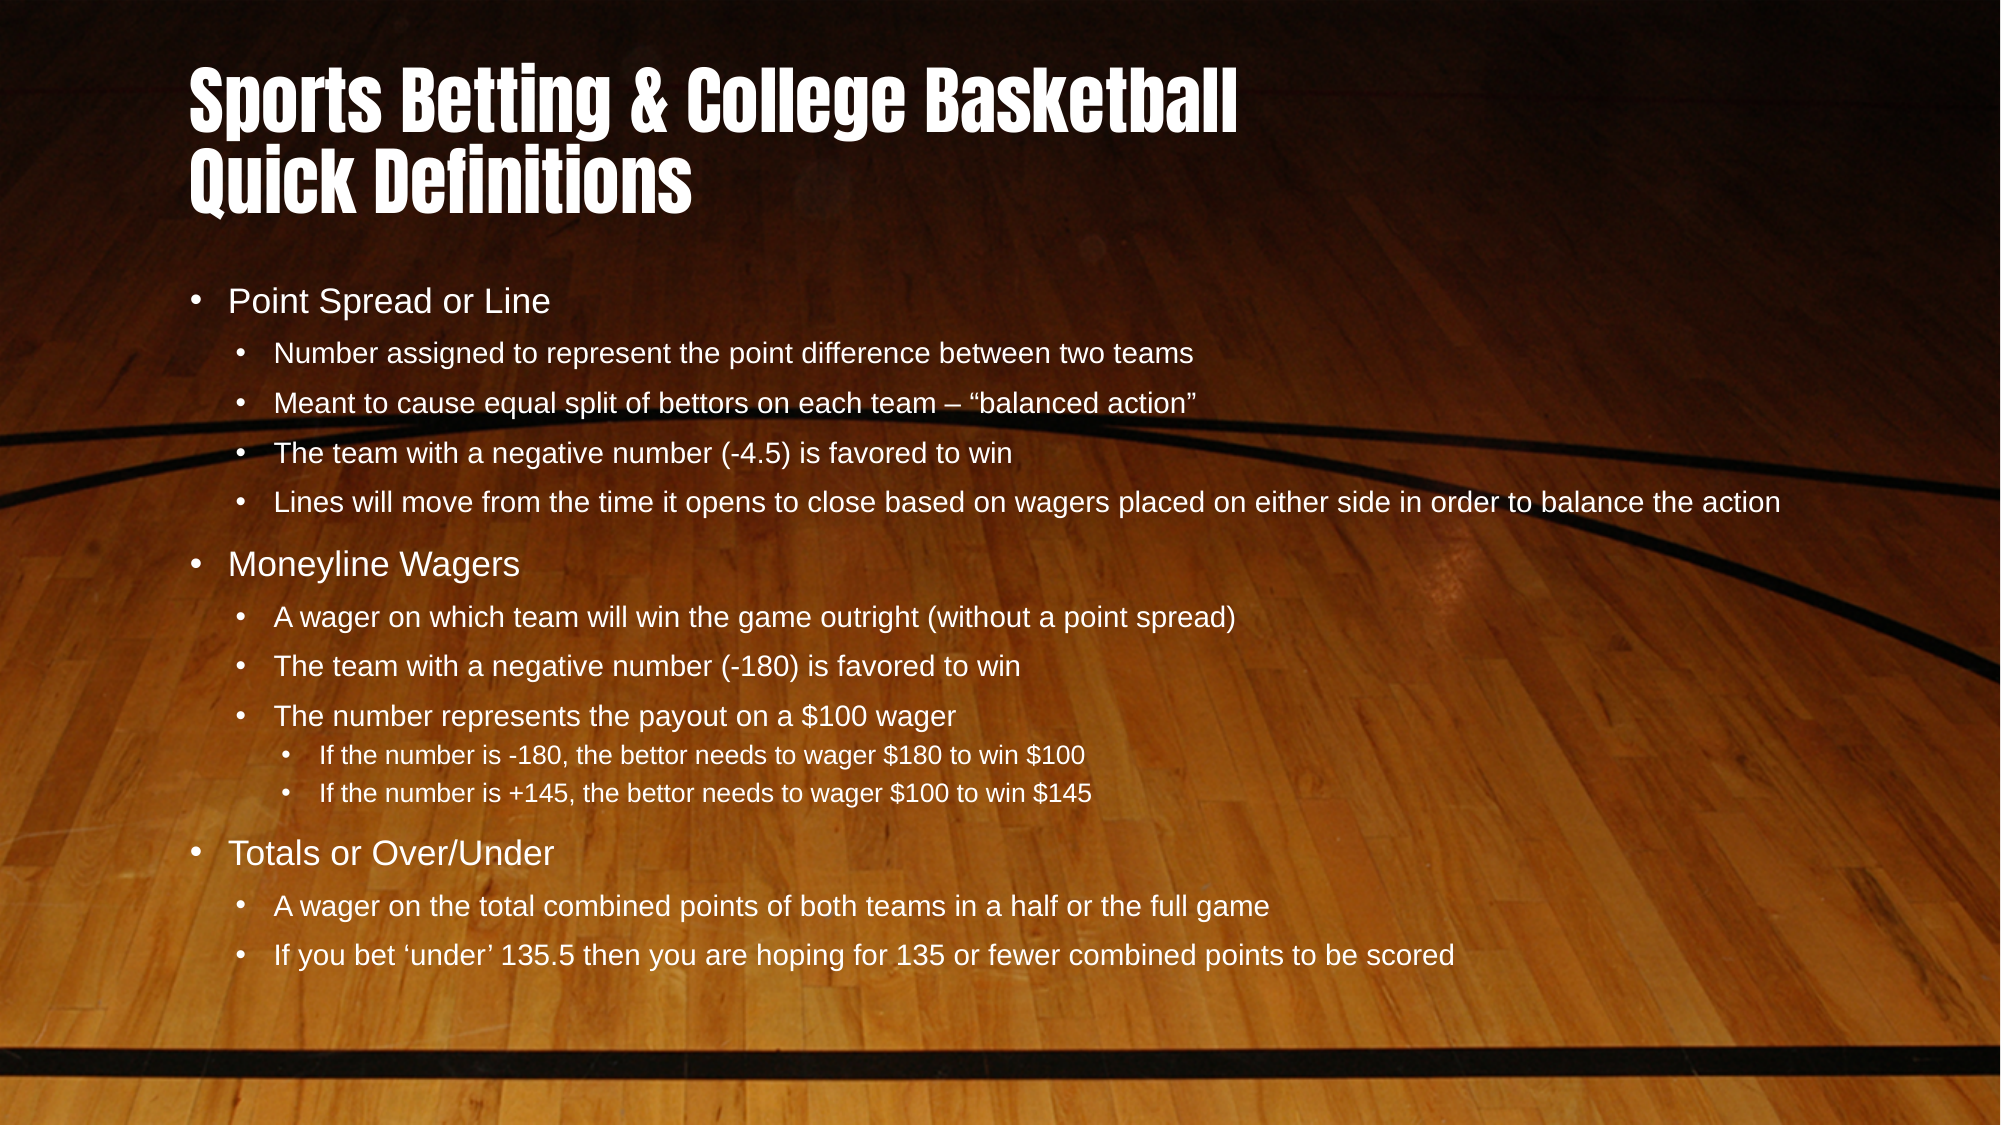

# Sports Betting & College Basketball Quick Definitions
Point Spread or Line
Number assigned to represent the point difference between two teams
Meant to cause equal split of bettors on each team – “balanced action”
The team with a negative number (-4.5) is favored to win
Lines will move from the time it opens to close based on wagers placed on either side in order to balance the action
Moneyline Wagers
A wager on which team will win the game outright (without a point spread)
The team with a negative number (-180) is favored to win
The number represents the payout on a $100 wager
If the number is -180, the bettor needs to wager $180 to win $100
If the number is +145, the bettor needs to wager $100 to win $145
Totals or Over/Under
A wager on the total combined points of both teams in a half or the full game
If you bet ‘under’ 135.5 then you are hoping for 135 or fewer combined points to be scored